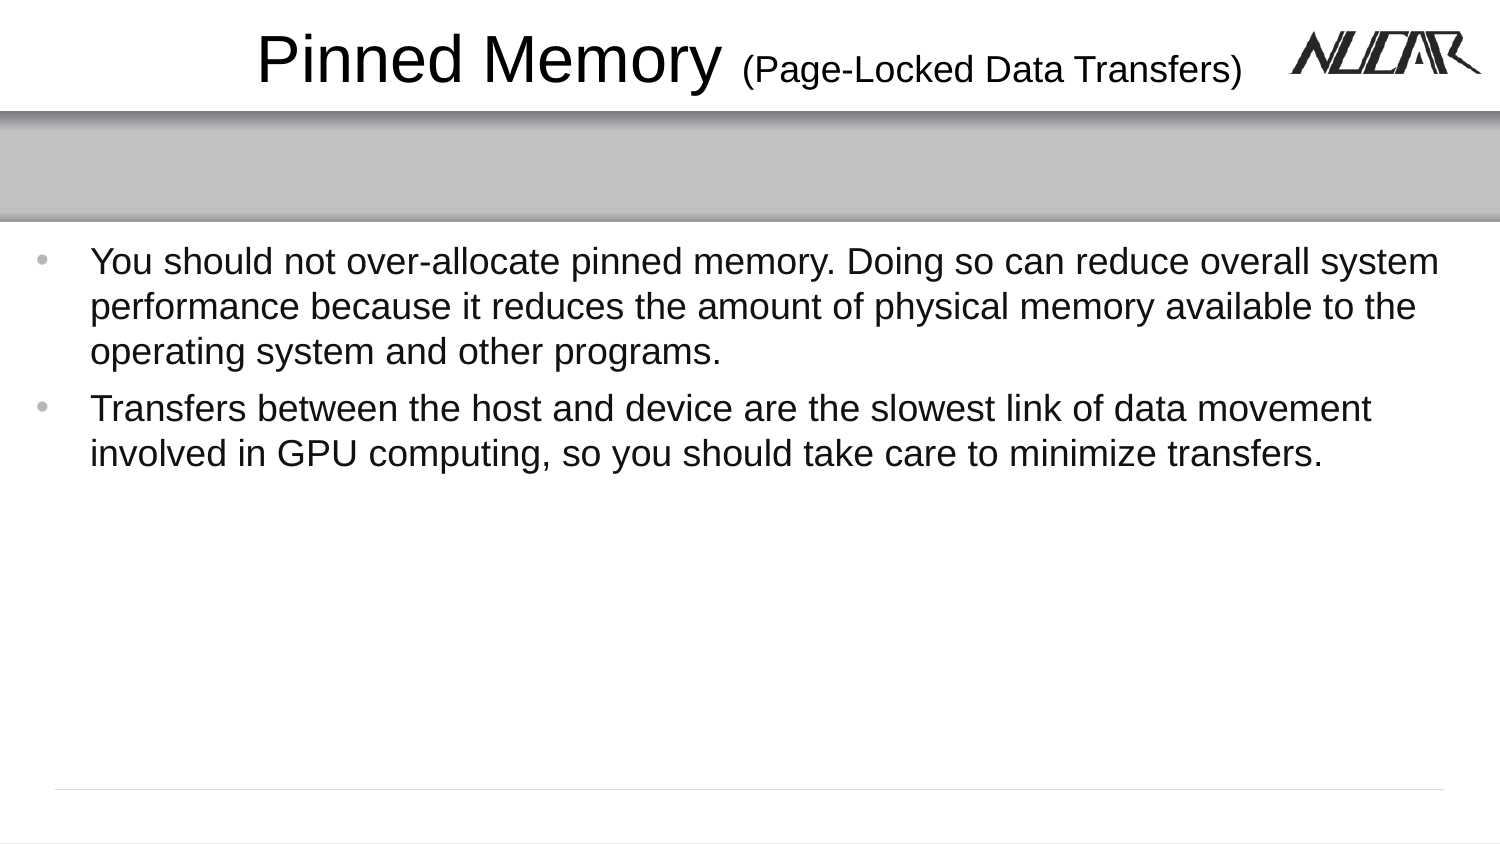

# Pinned Memory (Page-Locked Data Transfers)
You should not over-allocate pinned memory. Doing so can reduce overall system performance because it reduces the amount of physical memory available to the operating system and other programs.
Transfers between the host and device are the slowest link of data movement involved in GPU computing, so you should take care to minimize transfers.